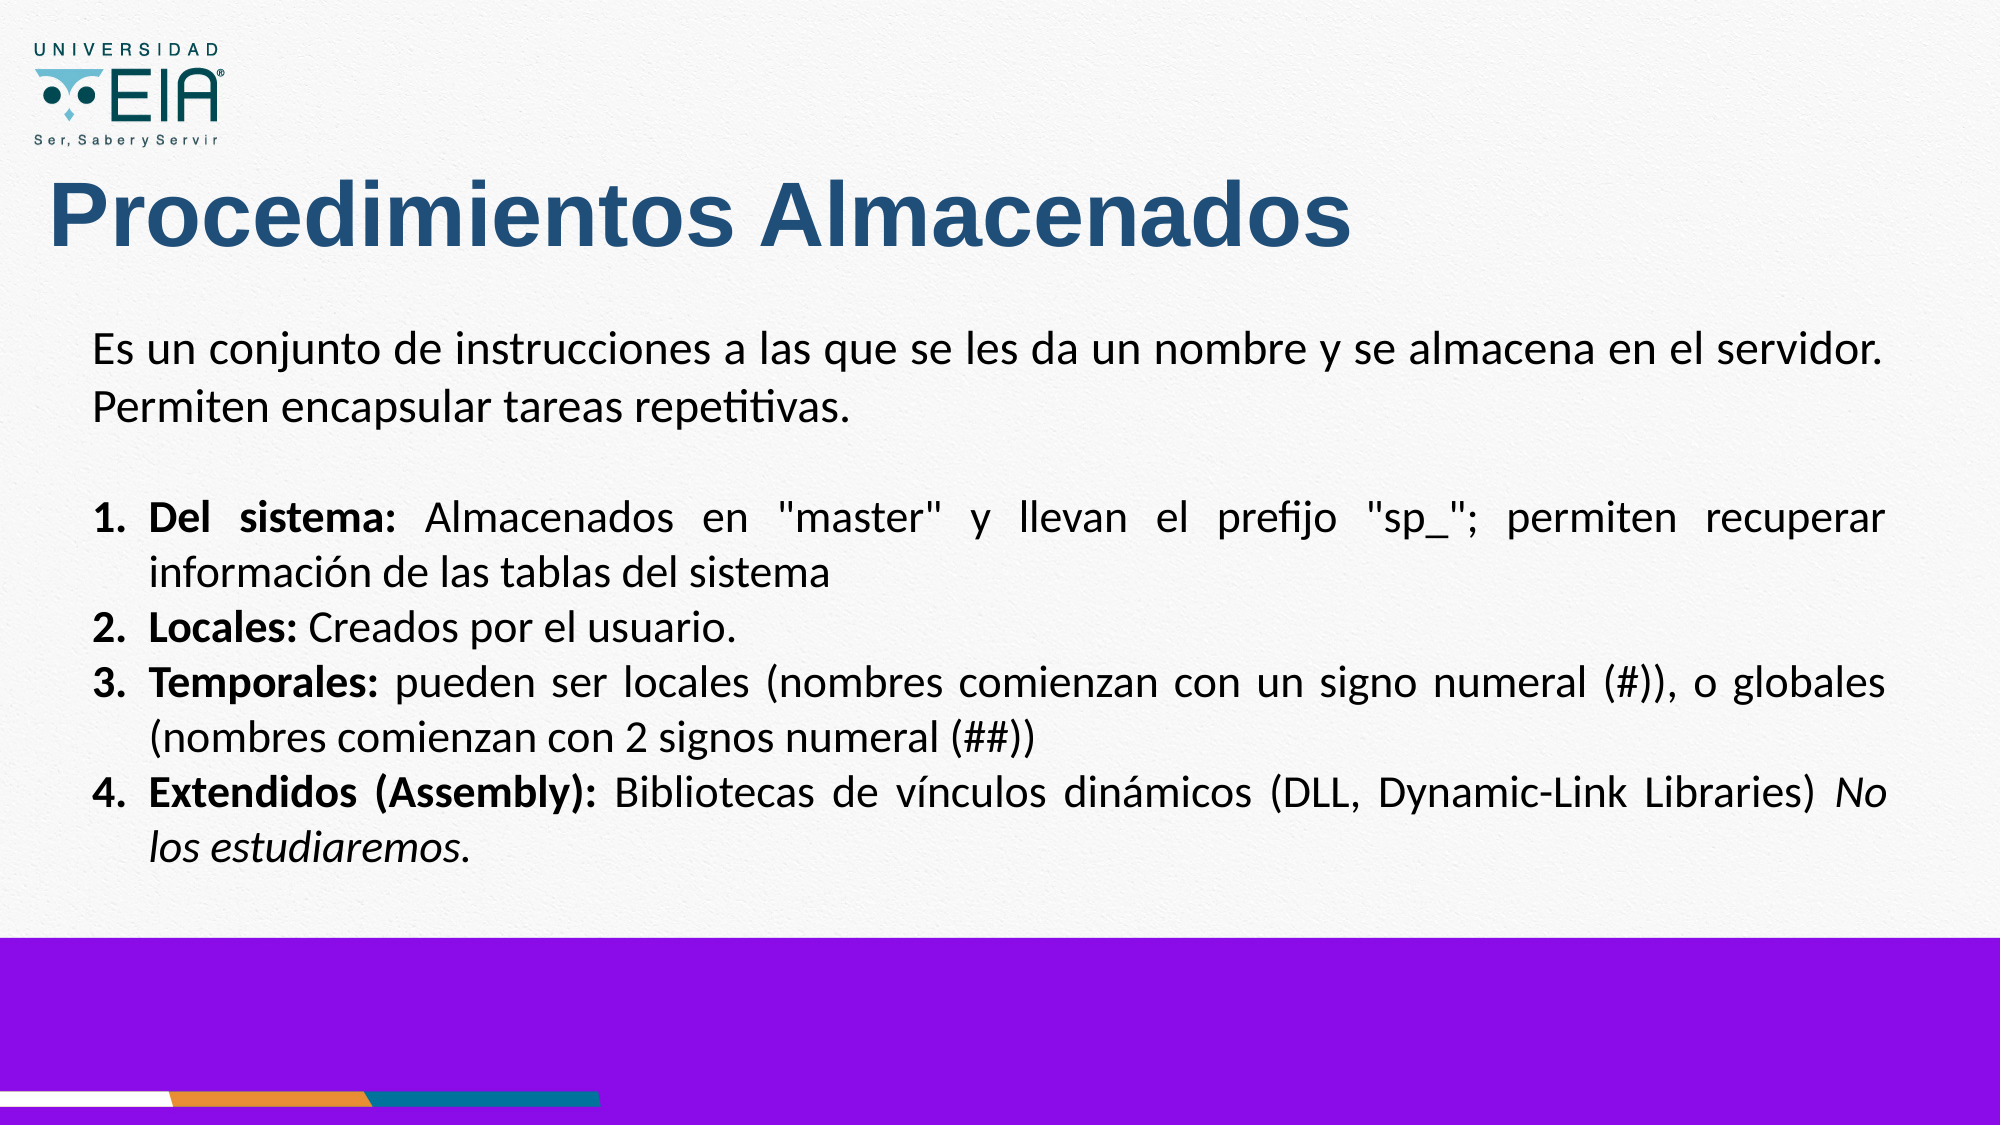

# Procedimientos Almacenados
Es un conjunto de instrucciones a las que se les da un nombre y se almacena en el servidor. Permiten encapsular tareas repetitivas.

Del sistema: Almacenados en "master" y llevan el prefijo "sp_"; permiten recuperar información de las tablas del sistema
Locales: Creados por el usuario.
Temporales: pueden ser locales (nombres comienzan con un signo numeral (#)), o globales (nombres comienzan con 2 signos numeral (##))
Extendidos (Assembly): Bibliotecas de vínculos dinámicos (DLL, Dynamic-Link Libraries) No los estudiaremos.